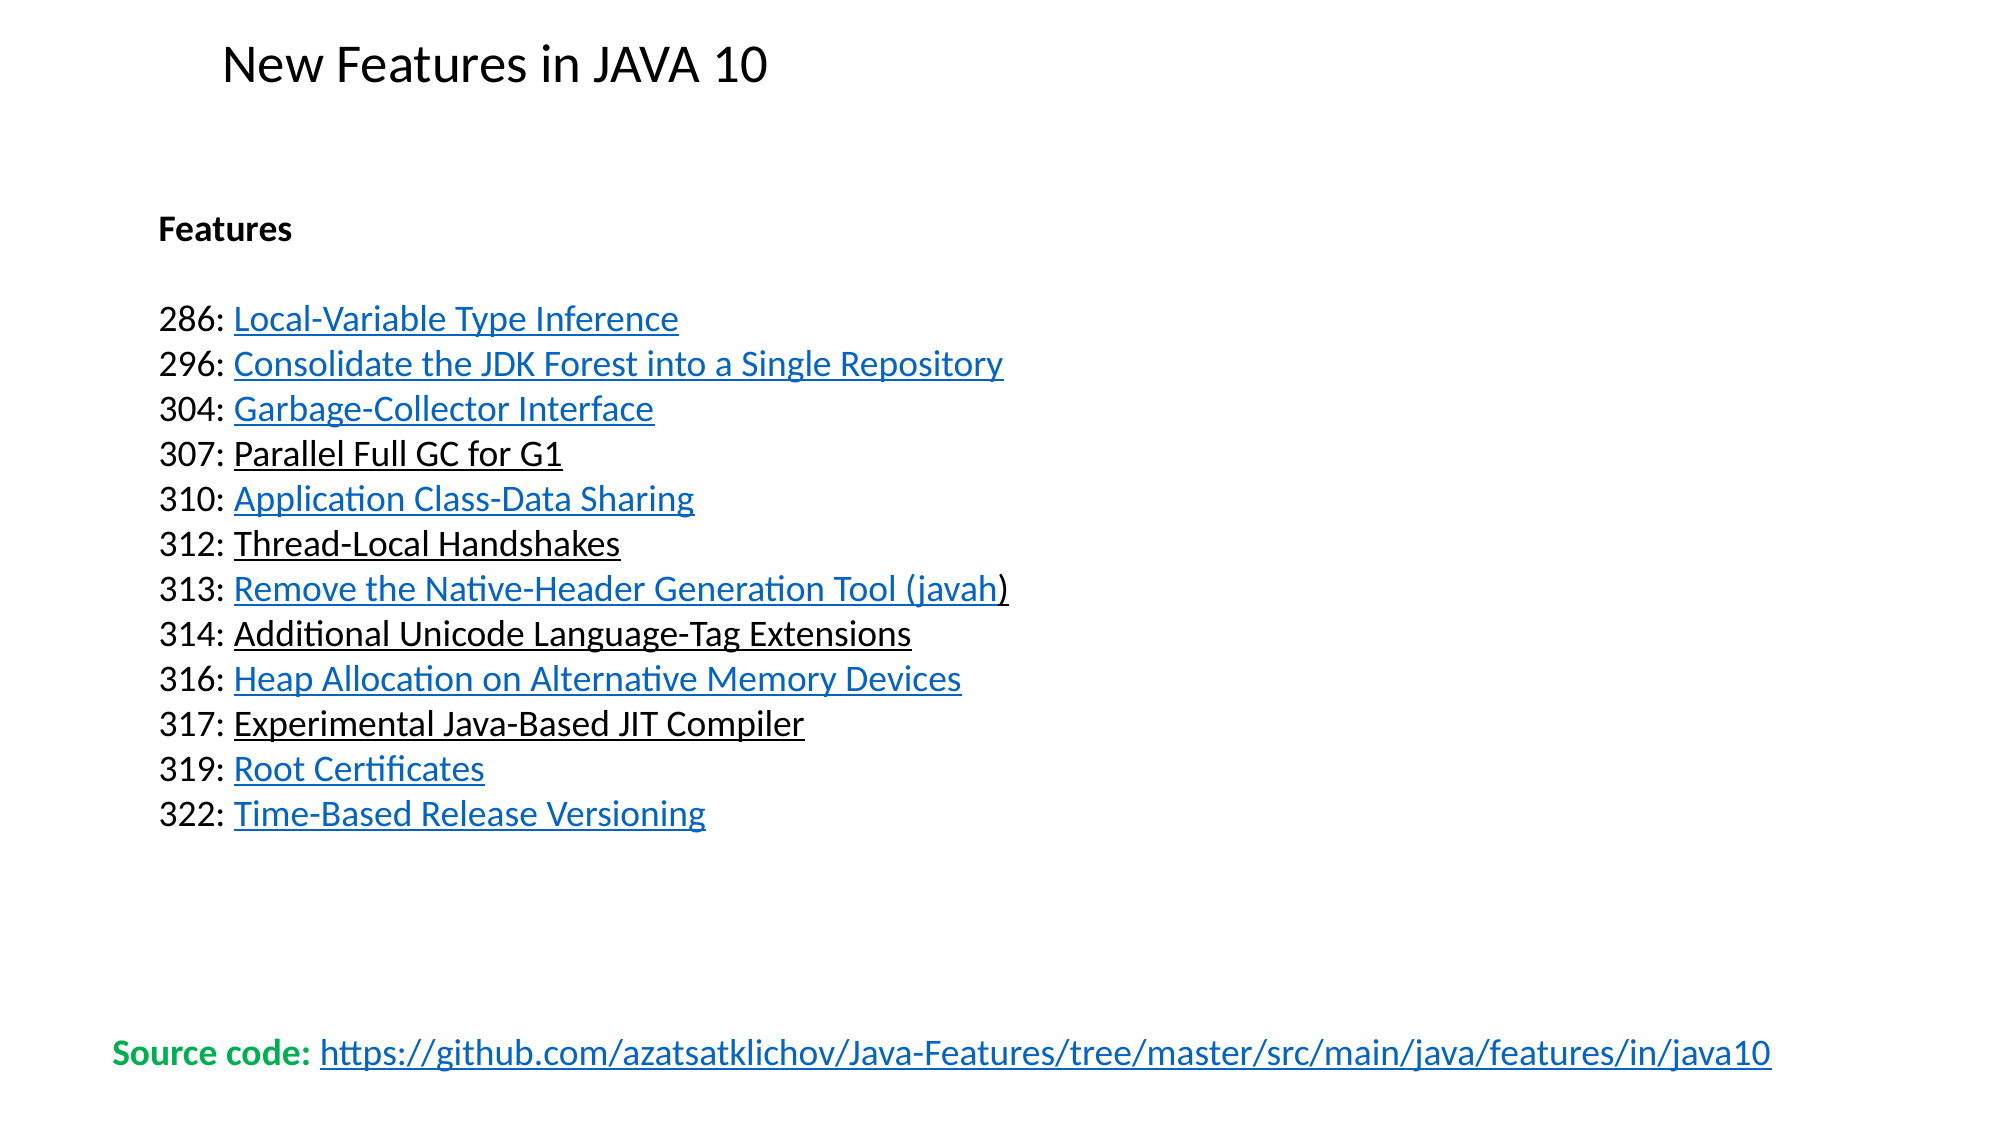

New Features in JAVA 10

Features

286: Local-Variable Type Inference
296: Consolidate the JDK Forest into a Single Repository
304: Garbage-Collector Interface
307: Parallel Full GC for G1
310: Application Class-Data Sharing
312: Thread-Local Handshakes
313: Remove the Native-Header Generation Tool (javah)
314: Additional Unicode Language-Tag Extensions
316: Heap Allocation on Alternative Memory Devices
317: Experimental Java-Based JIT Compiler
319: Root Certificates
322: Time-Based Release Versioning
Source code: https://github.com/azatsatklichov/Java-Features/tree/master/src/main/java/features/in/java10